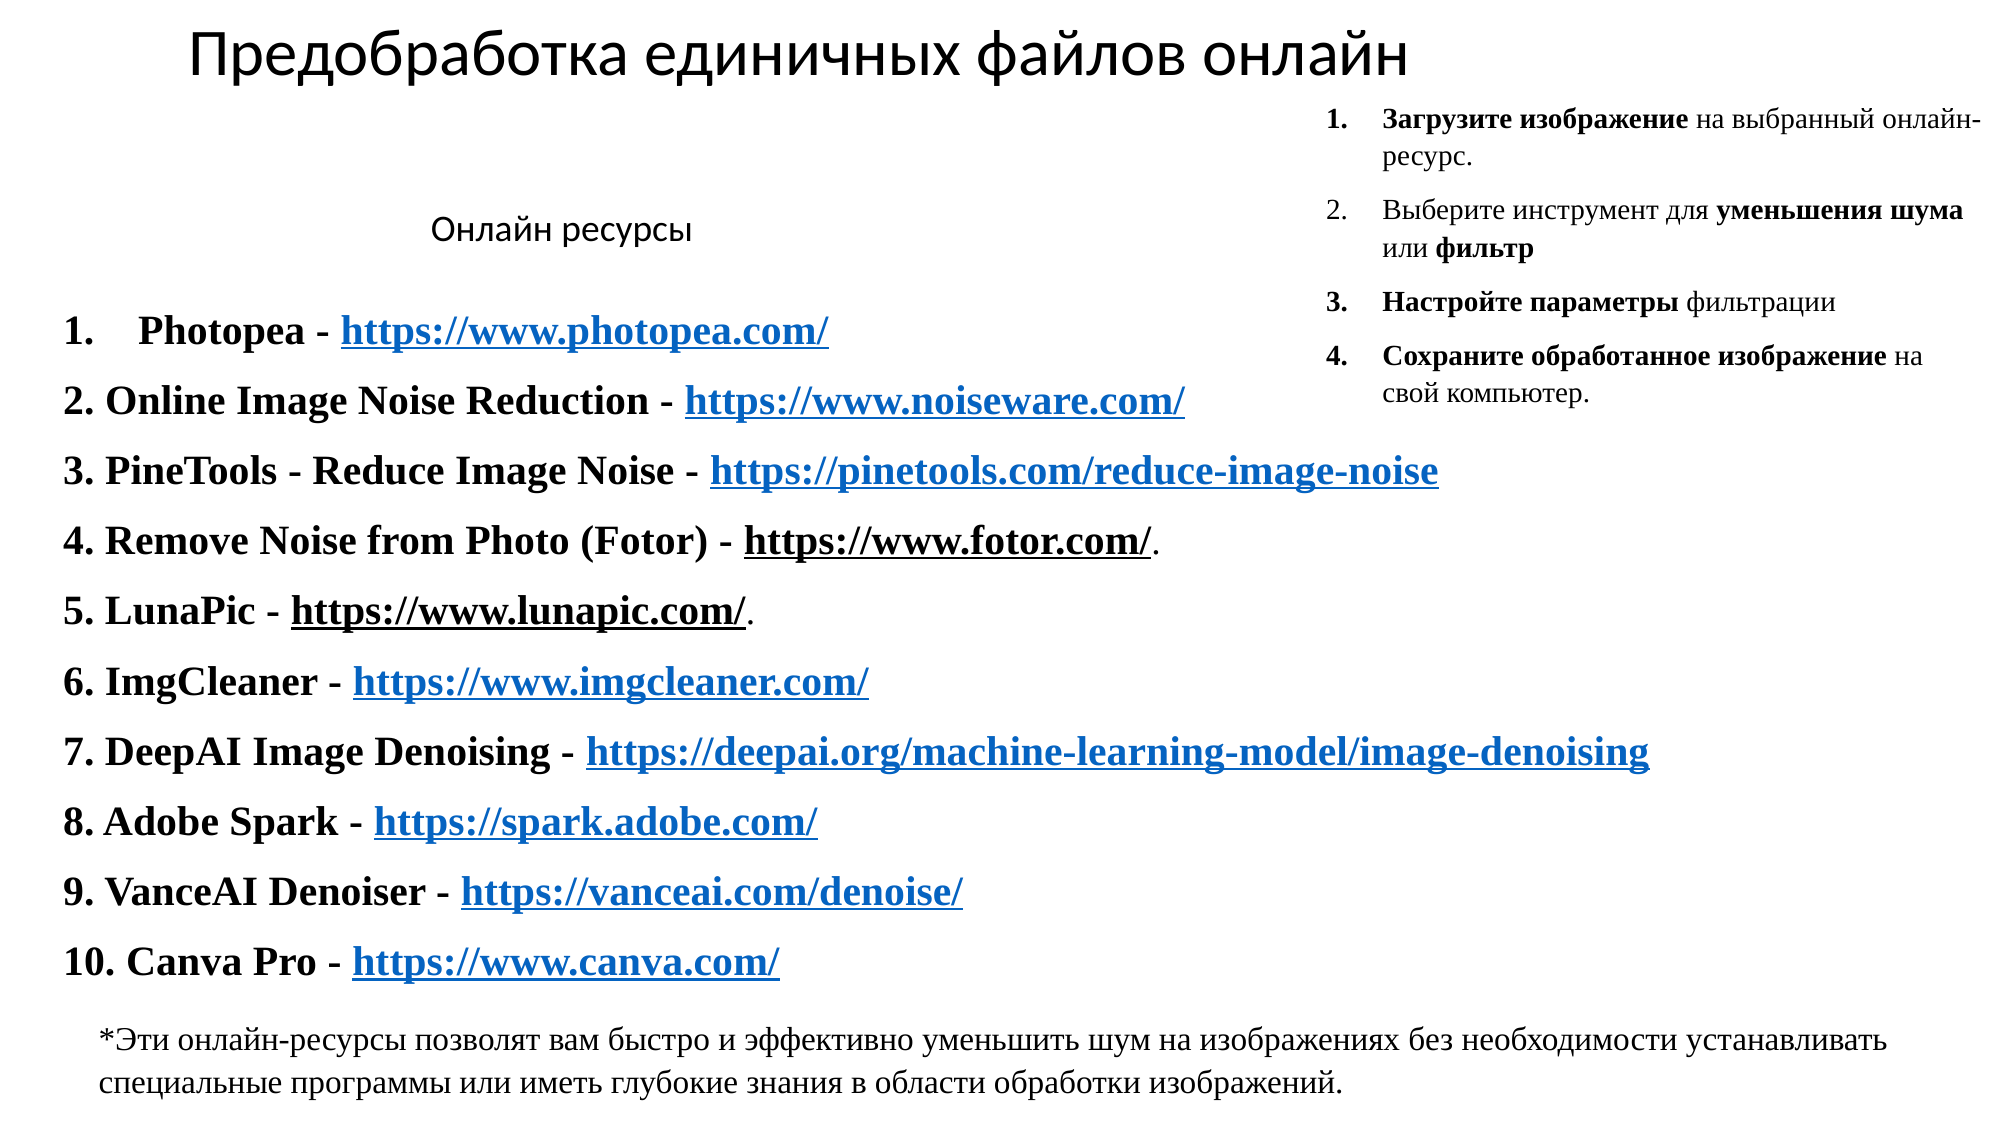

Предобработка единичных файлов онлайн

Загрузите изображение на выбранный онлайн-ресурс.
Выберите инструмент для уменьшения шума или фильтр
Настройте параметры фильтрации
Сохраните обработанное изображение на свой компьютер.
Онлайн ресурсы

Photopea - https://www.photopea.com/
2. Online Image Noise Reduction - https://www.noiseware.com/
3. PineTools - Reduce Image Noise - https://pinetools.com/reduce-image-noise
4. Remove Noise from Photo (Fotor) - https://www.fotor.com/.
5. LunaPic - https://www.lunapic.com/.
6. ImgCleaner - https://www.imgcleaner.com/
7. DeepAI Image Denoising - https://deepai.org/machine-learning-model/image-denoising
8. Adobe Spark - https://spark.adobe.com/
9. VanceAI Denoiser - https://vanceai.com/denoise/
10. Canva Pro - https://www.canva.com/
*Эти онлайн-ресурсы позволят вам быстро и эффективно уменьшить шум на изображениях без необходимости устанавливать специальные программы или иметь глубокие знания в области обработки изображений.